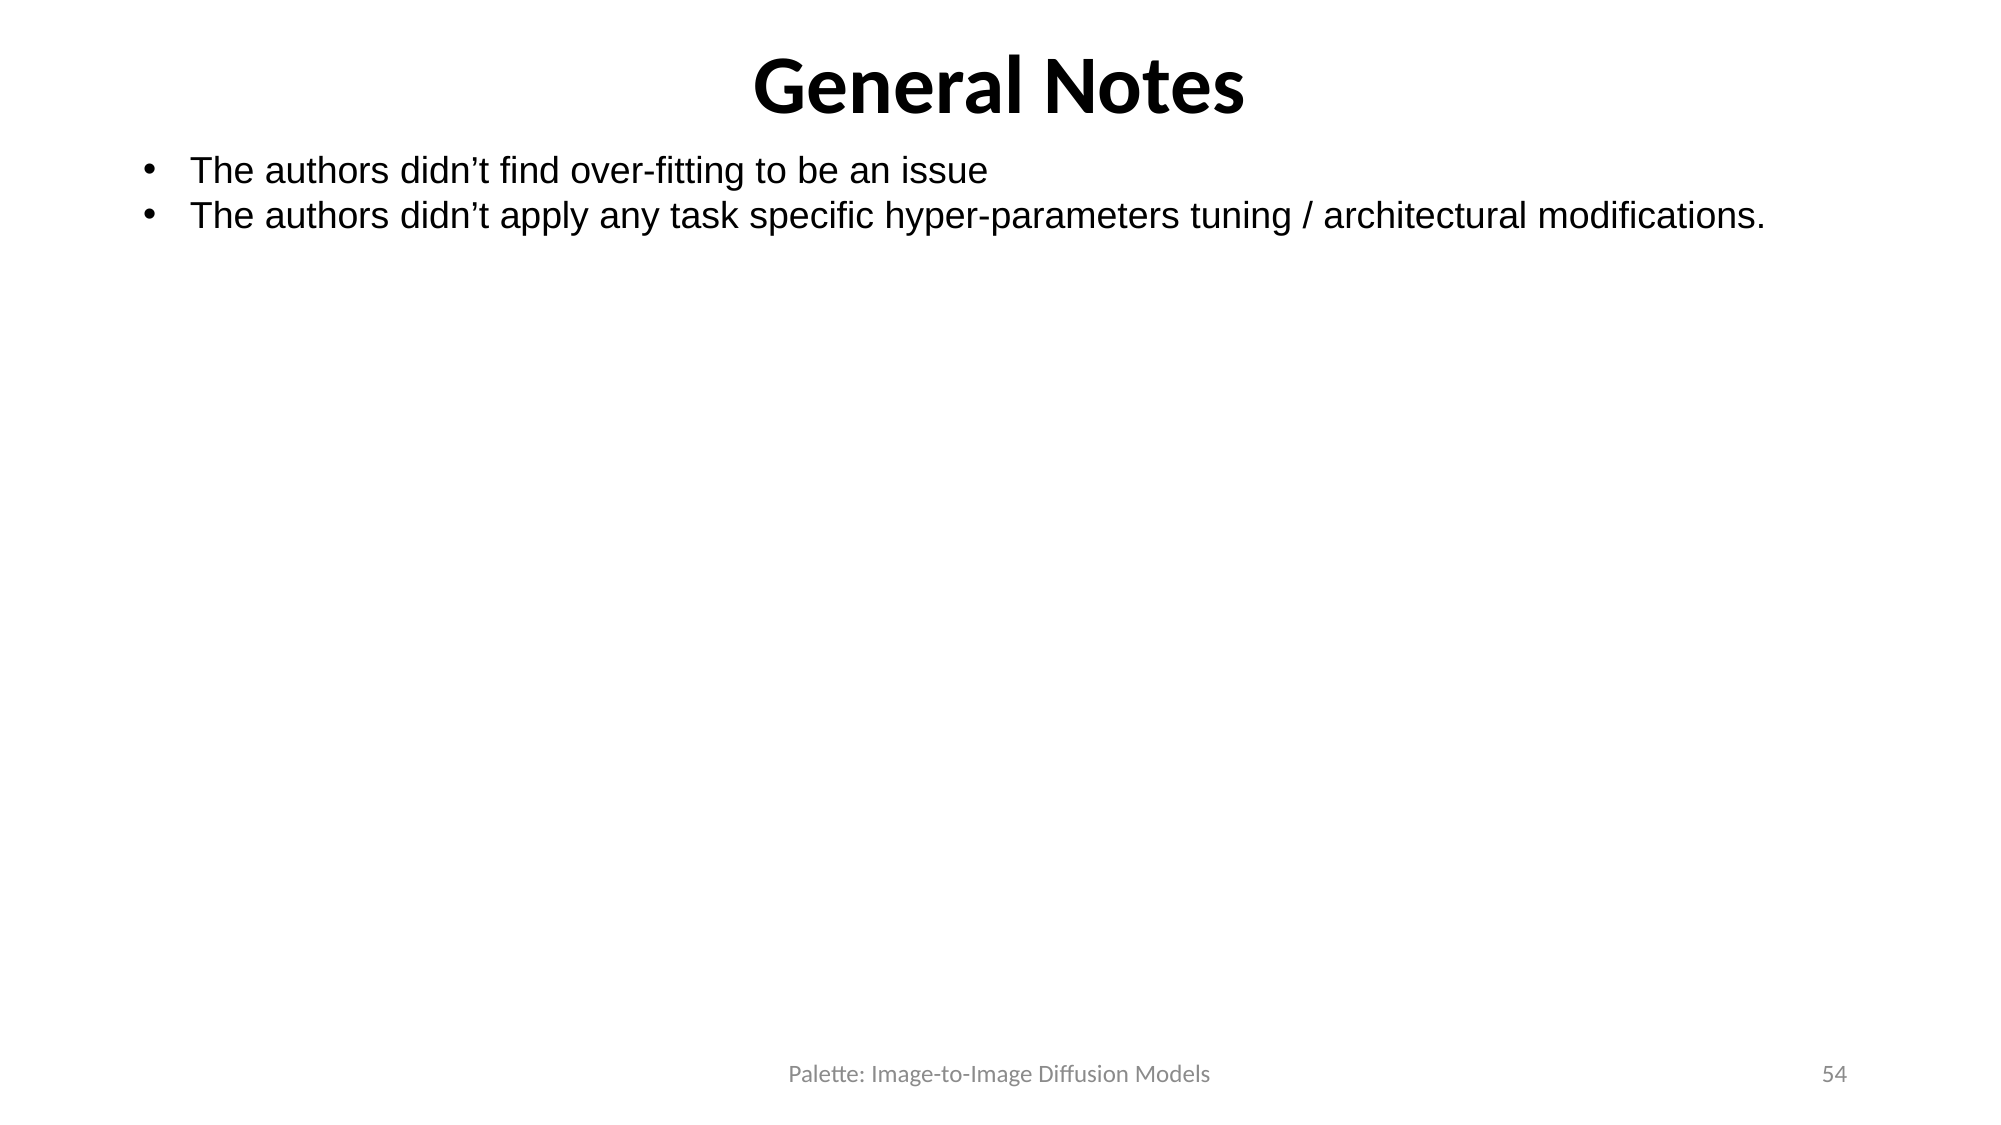

General Notes
The authors didn’t find over-fitting to be an issue
The authors didn’t apply any task specific hyper-parameters tuning / architectural modifications.

Palette: Image-to-Image Diffusion Models
54